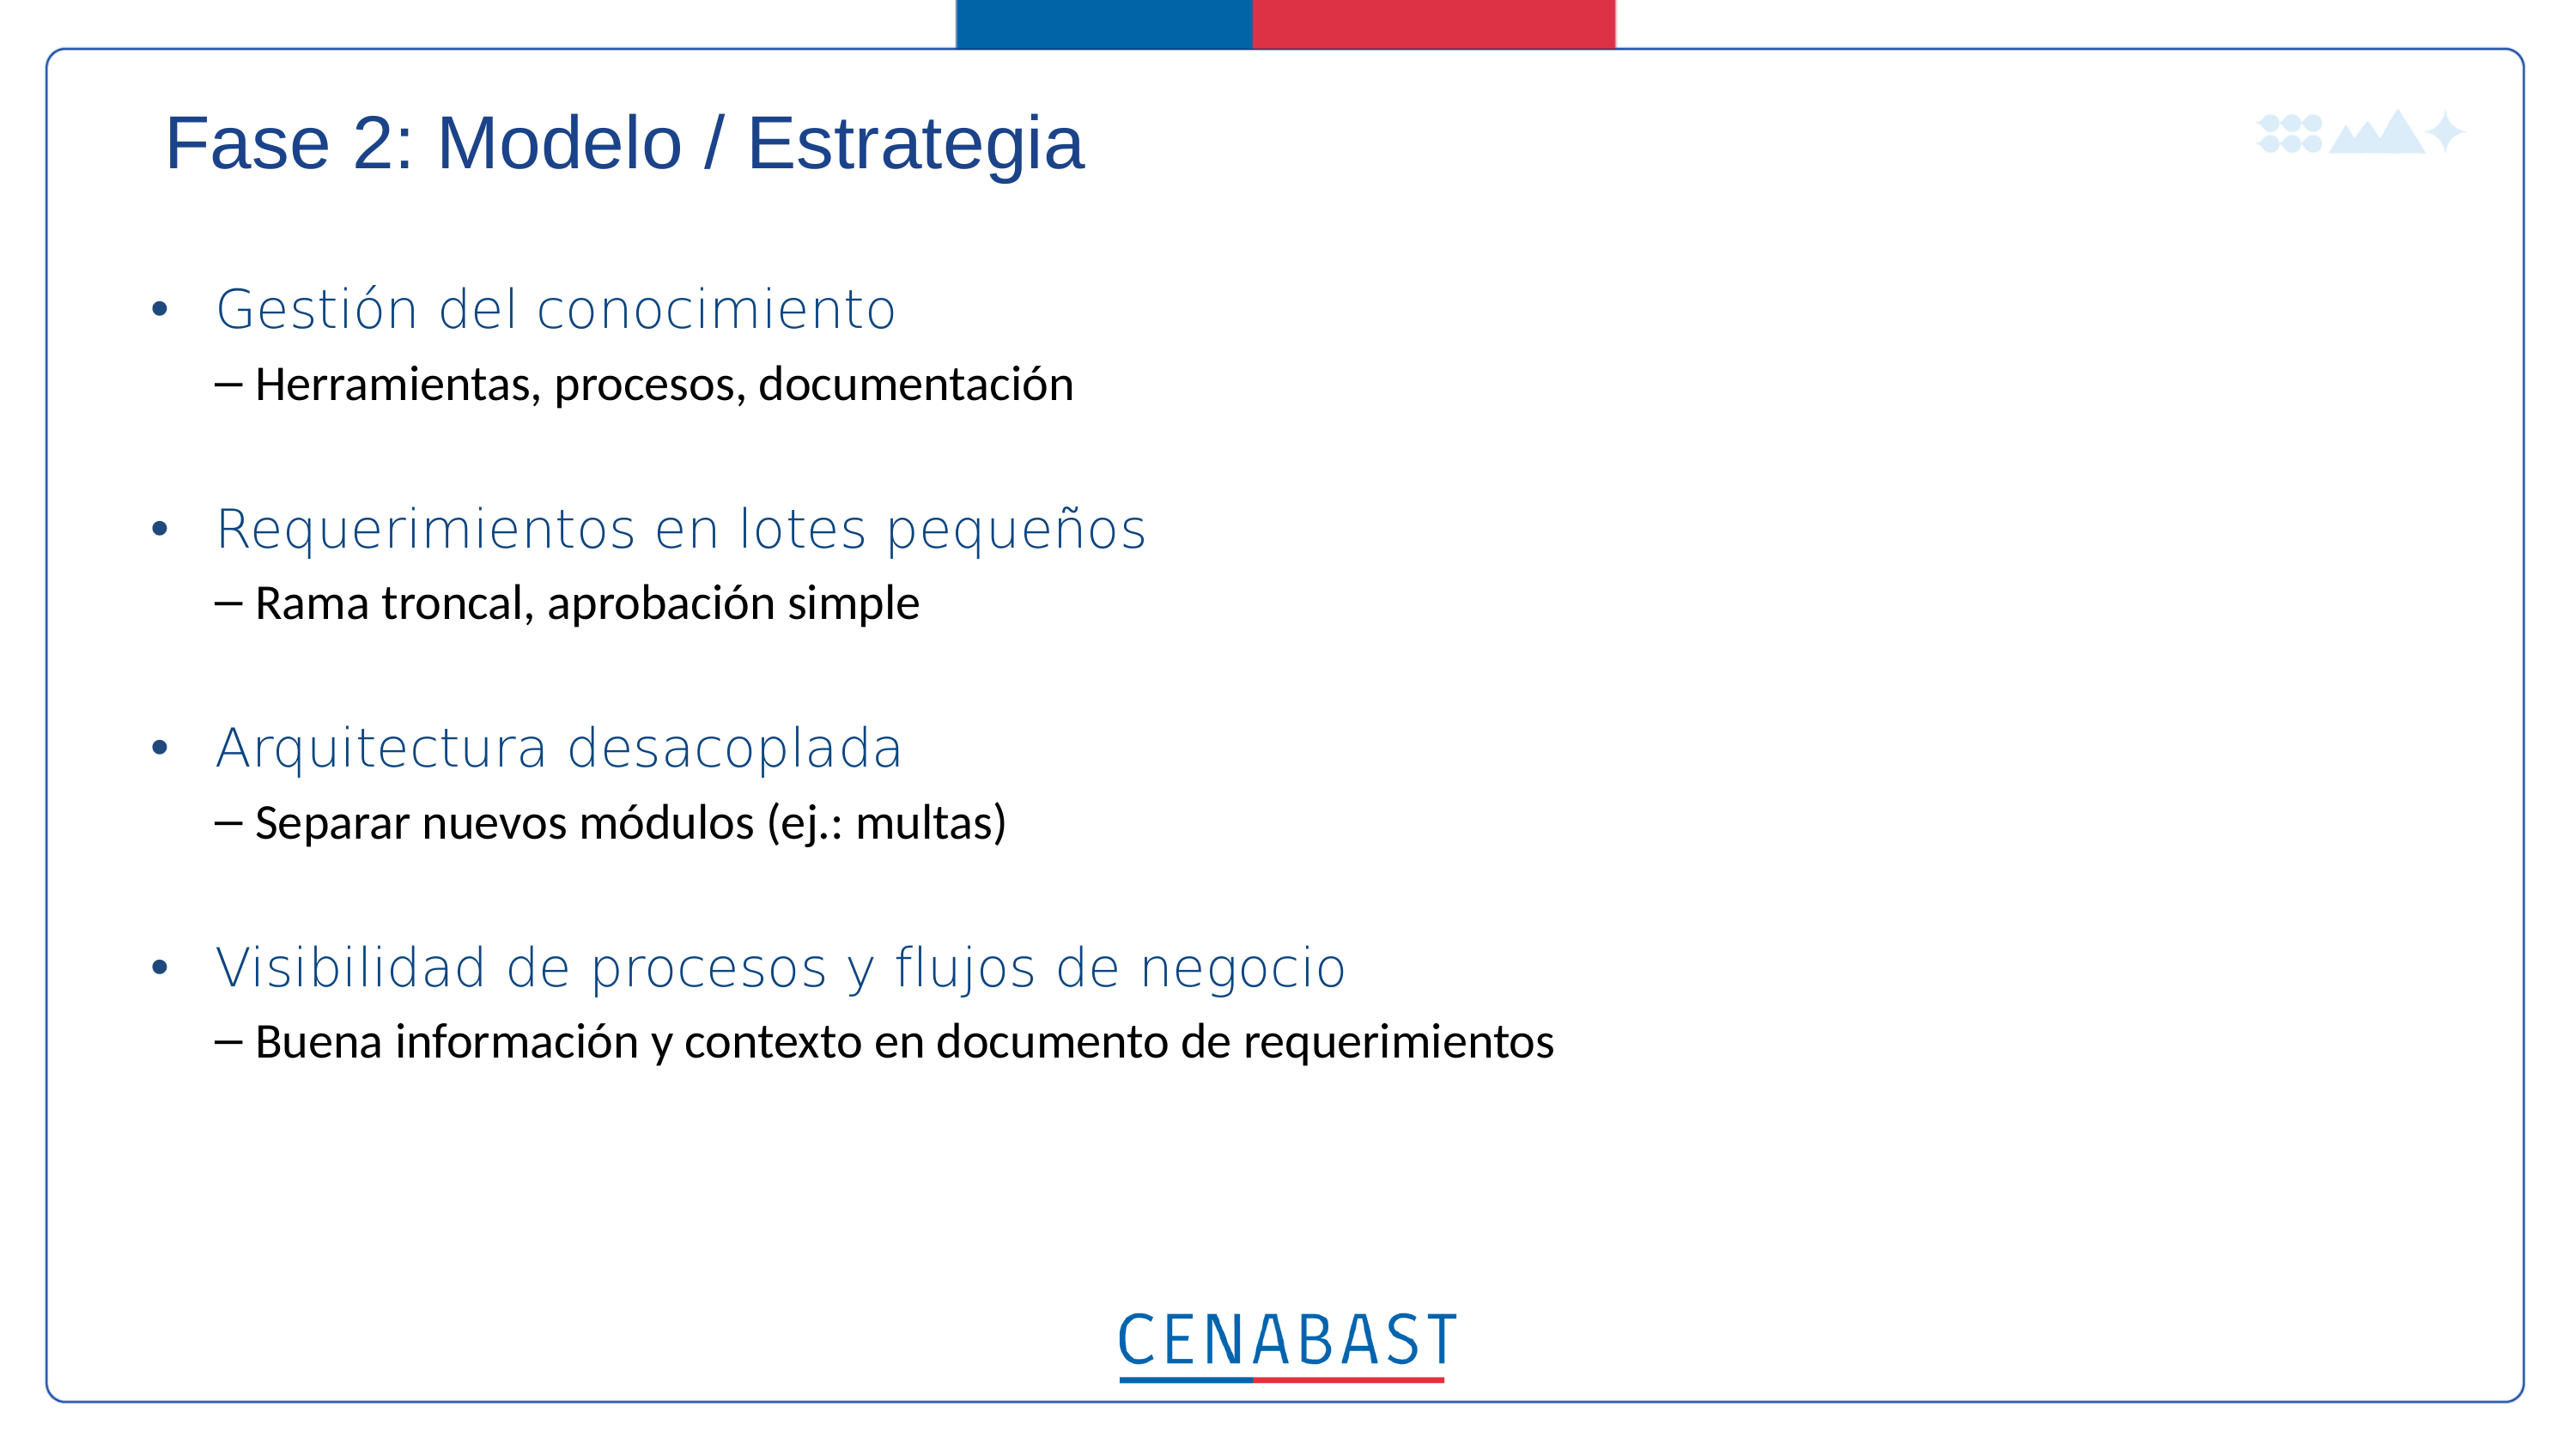

Fase 2: Modelo / Estrategia
Gestión del conocimiento
Herramientas, procesos, documentación

Requerimientos en lotes pequeños
Rama troncal, aprobación simple

Arquitectura desacoplada
Separar nuevos módulos (ej.: multas)

Visibilidad de procesos y flujos de negocio
Buena información y contexto en documento de requerimientos